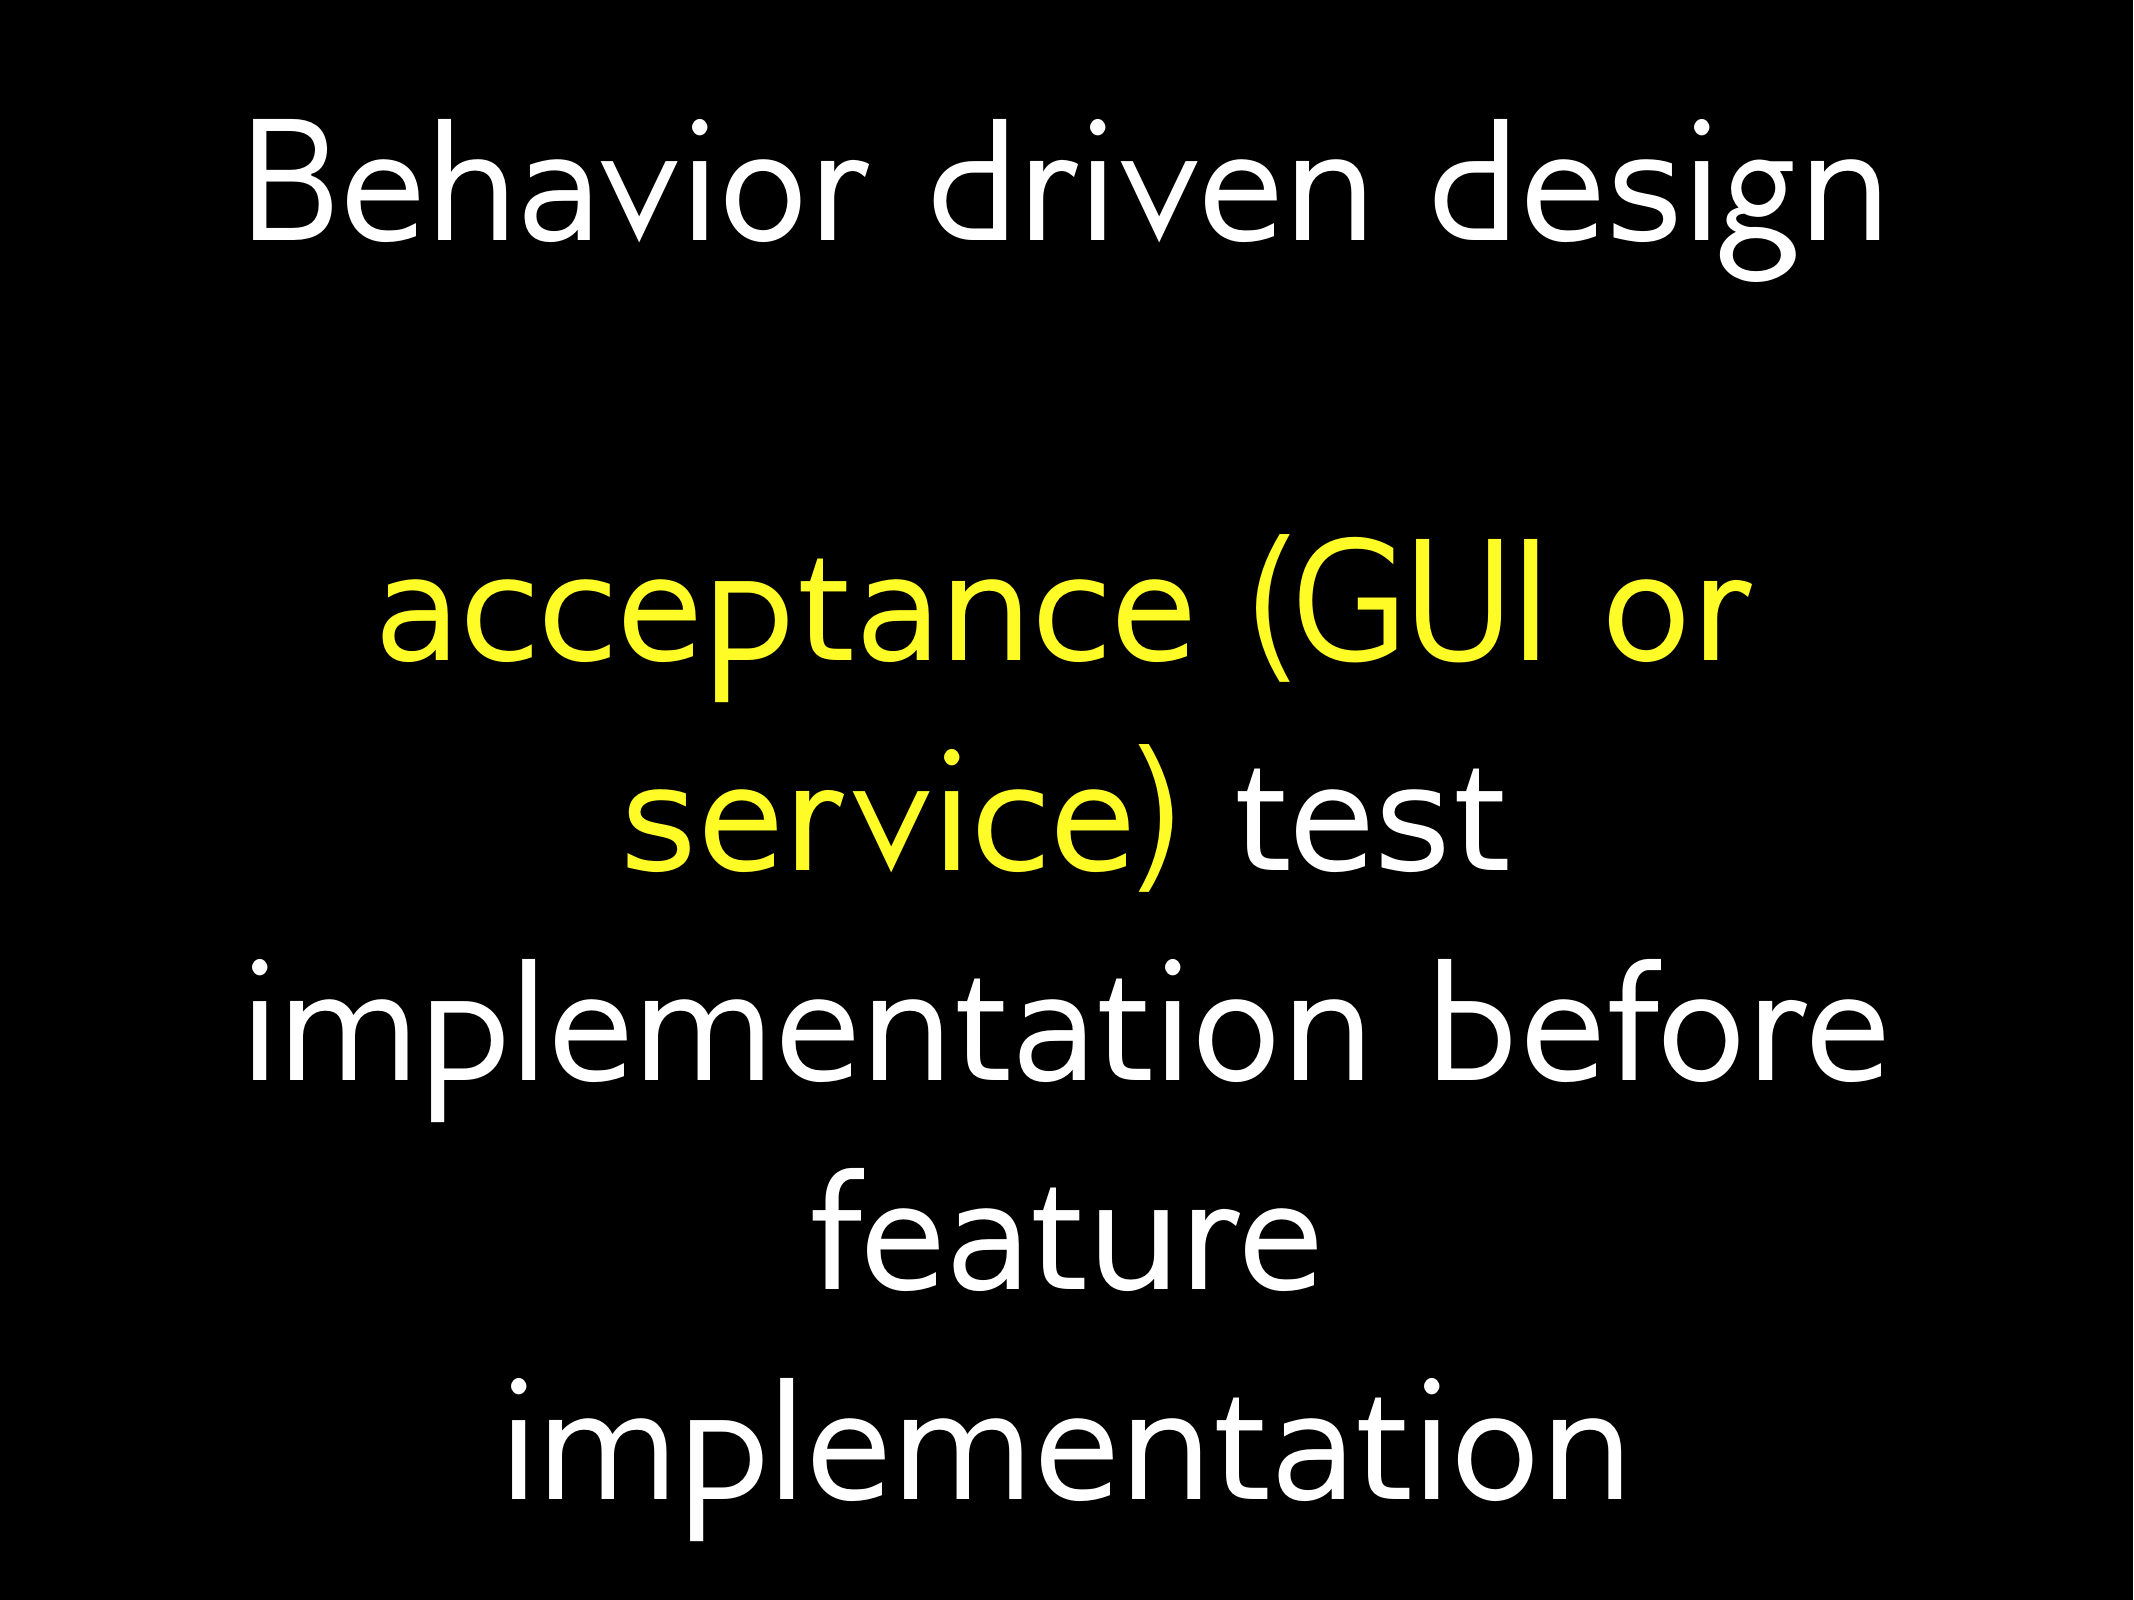

# Behavior driven design

acceptance (GUI or service) test implementation before feature implementation